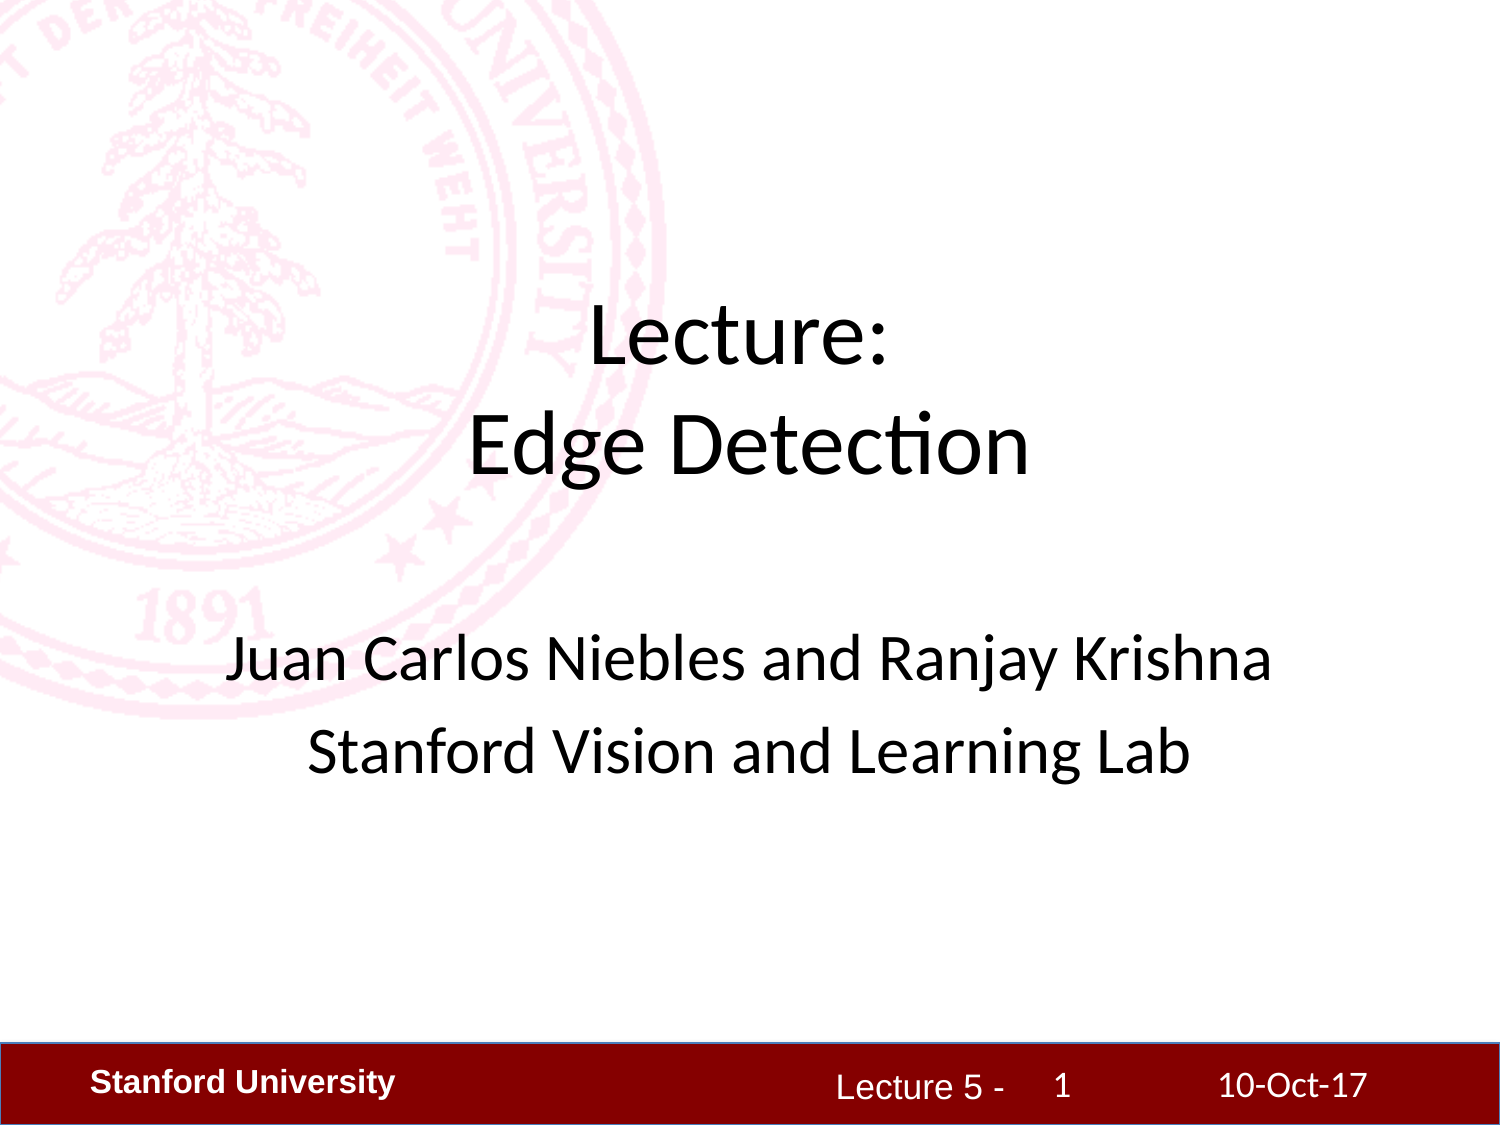

# Lecture: Edge Detection
Juan Carlos Niebles and Ranjay Krishna
Stanford Vision and Learning Lab
1
10-Oct-17